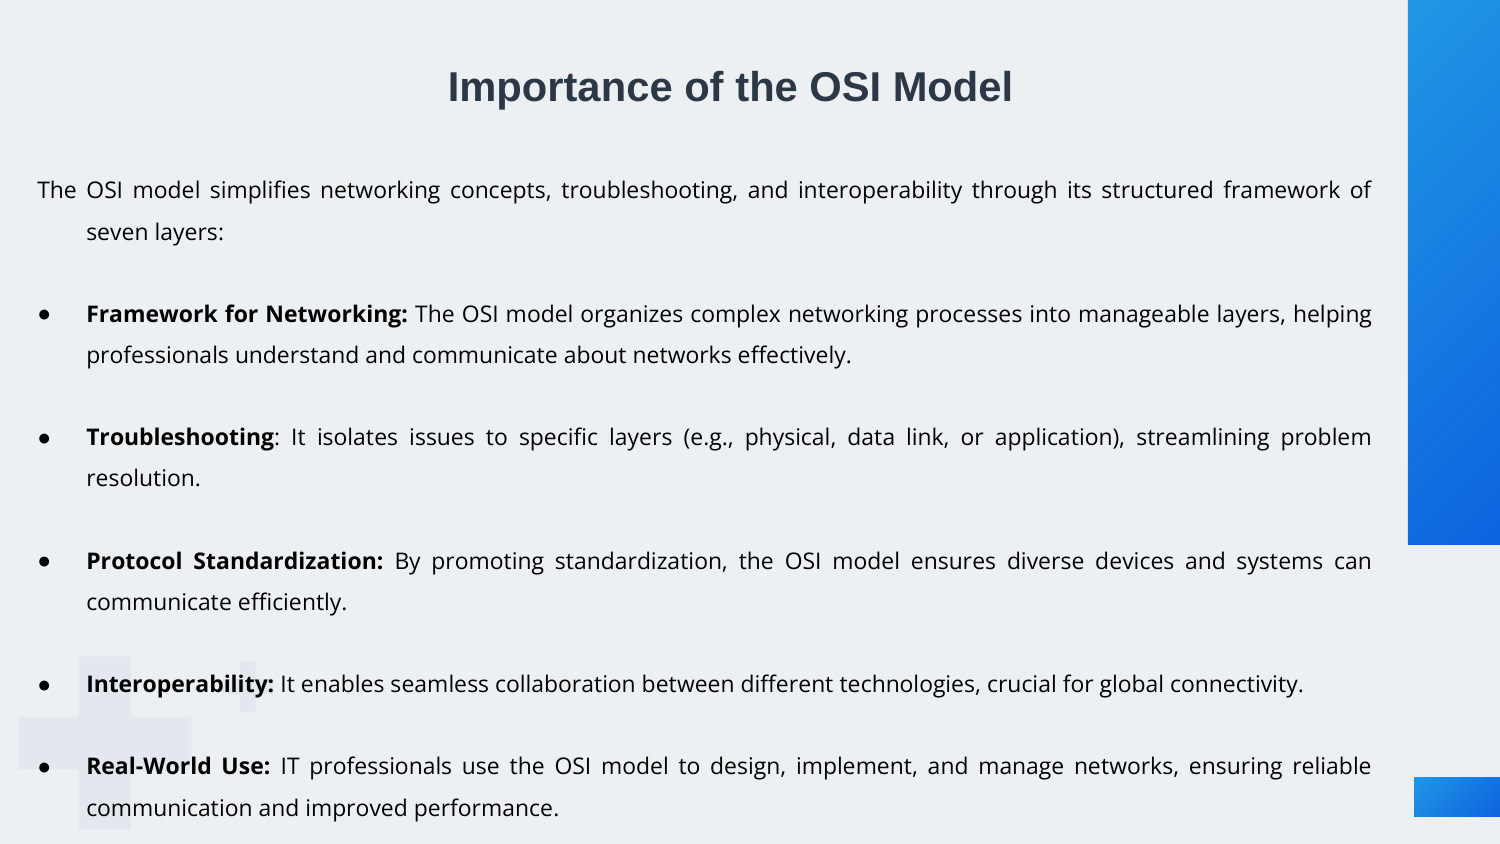

# Importance of the OSI Model
The OSI model simplifies networking concepts, troubleshooting, and interoperability through its structured framework of seven layers:

Framework for Networking: The OSI model organizes complex networking processes into manageable layers, helping professionals understand and communicate about networks effectively.

Troubleshooting: It isolates issues to specific layers (e.g., physical, data link, or application), streamlining problem resolution.

Protocol Standardization: By promoting standardization, the OSI model ensures diverse devices and systems can communicate efficiently.

Interoperability: It enables seamless collaboration between different technologies, crucial for global connectivity.

Real-World Use: IT professionals use the OSI model to design, implement, and manage networks, ensuring reliable communication and improved performance.